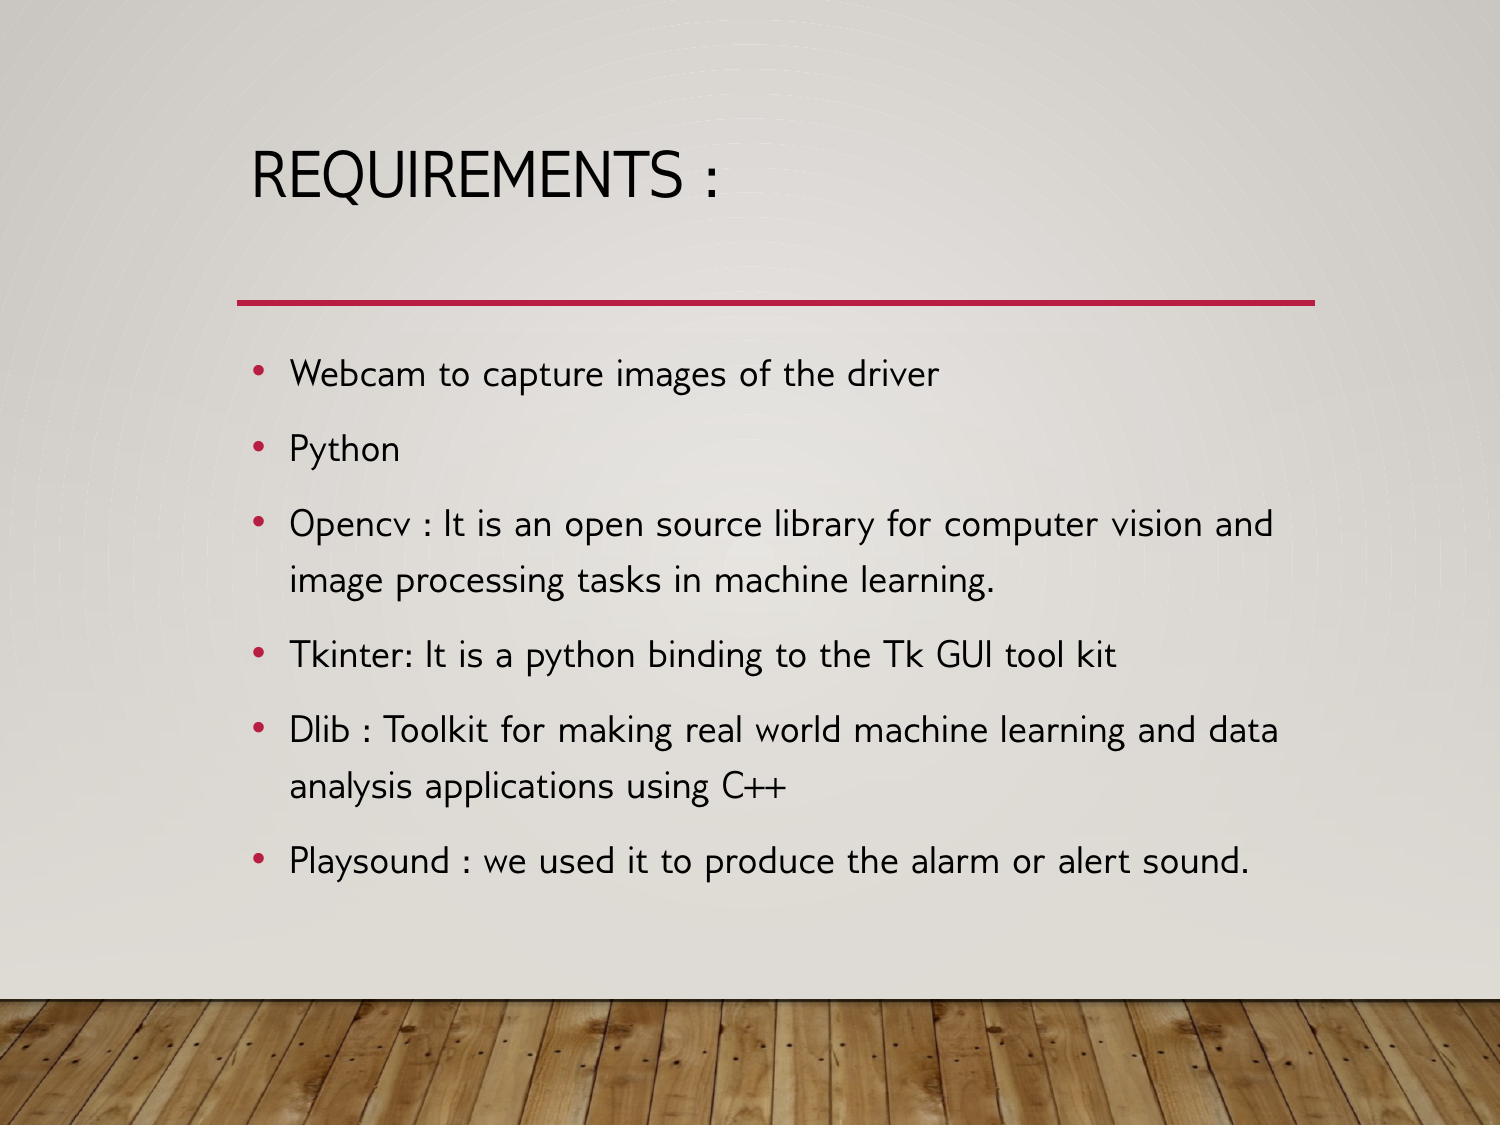

# Requirements :
Webcam to capture images of the driver
Python
Opencv : It is an open source library for computer vision and image processing tasks in machine learning.
Tkinter: It is a python binding to the Tk GUI tool kit
Dlib : Toolkit for making real world machine learning and data analysis applications using C++
Playsound : we used it to produce the alarm or alert sound.